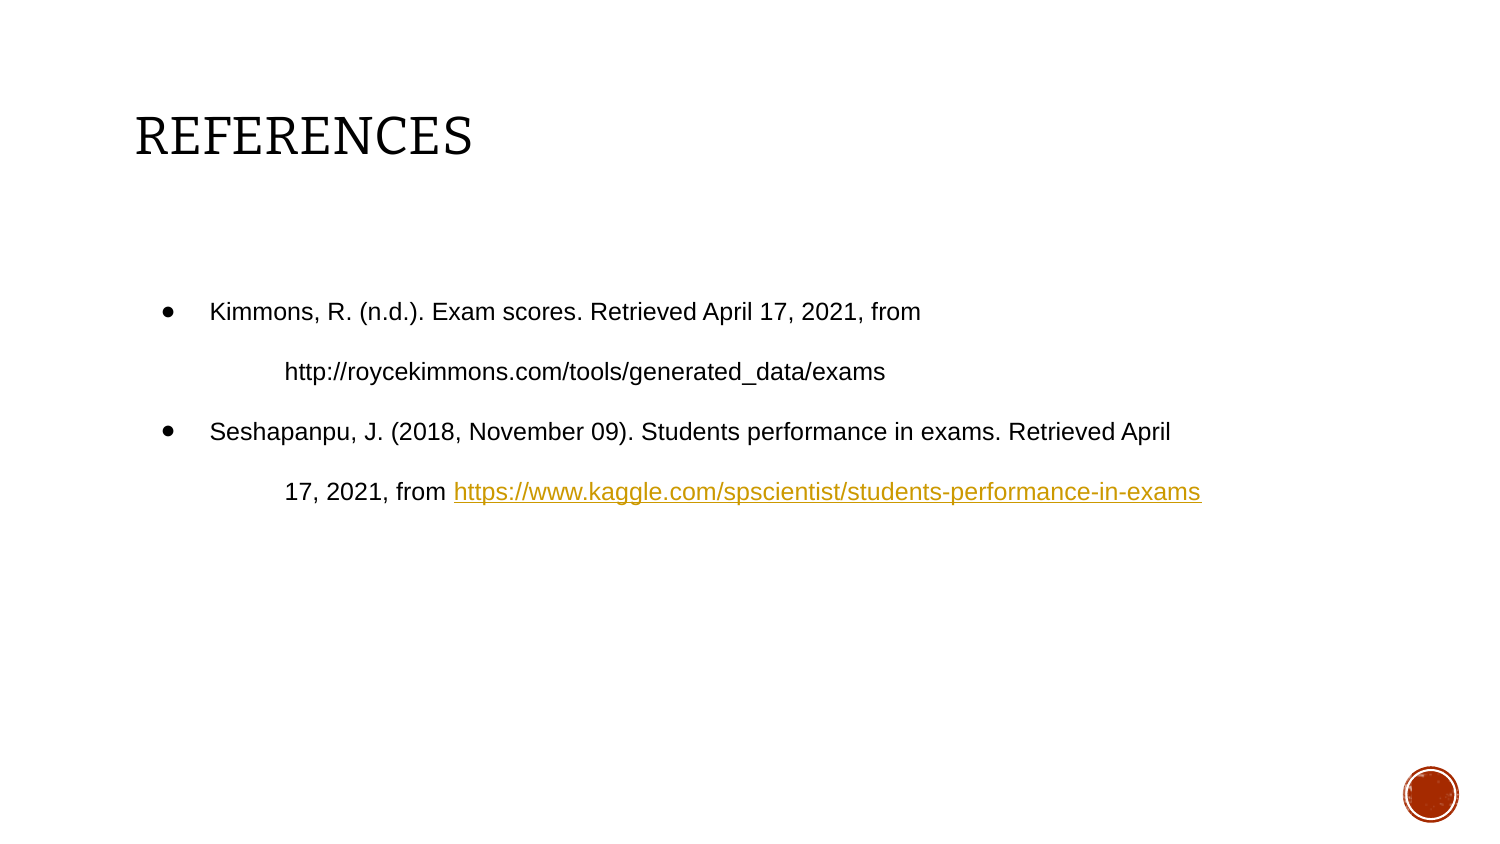

# References
Kimmons, R. (n.d.). Exam scores. Retrieved April 17, 2021, from
http://roycekimmons.com/tools/generated_data/exams
Seshapanpu, J. (2018, November 09). Students performance in exams. Retrieved April
17, 2021, from https://www.kaggle.com/spscientist/students-performance-in-exams